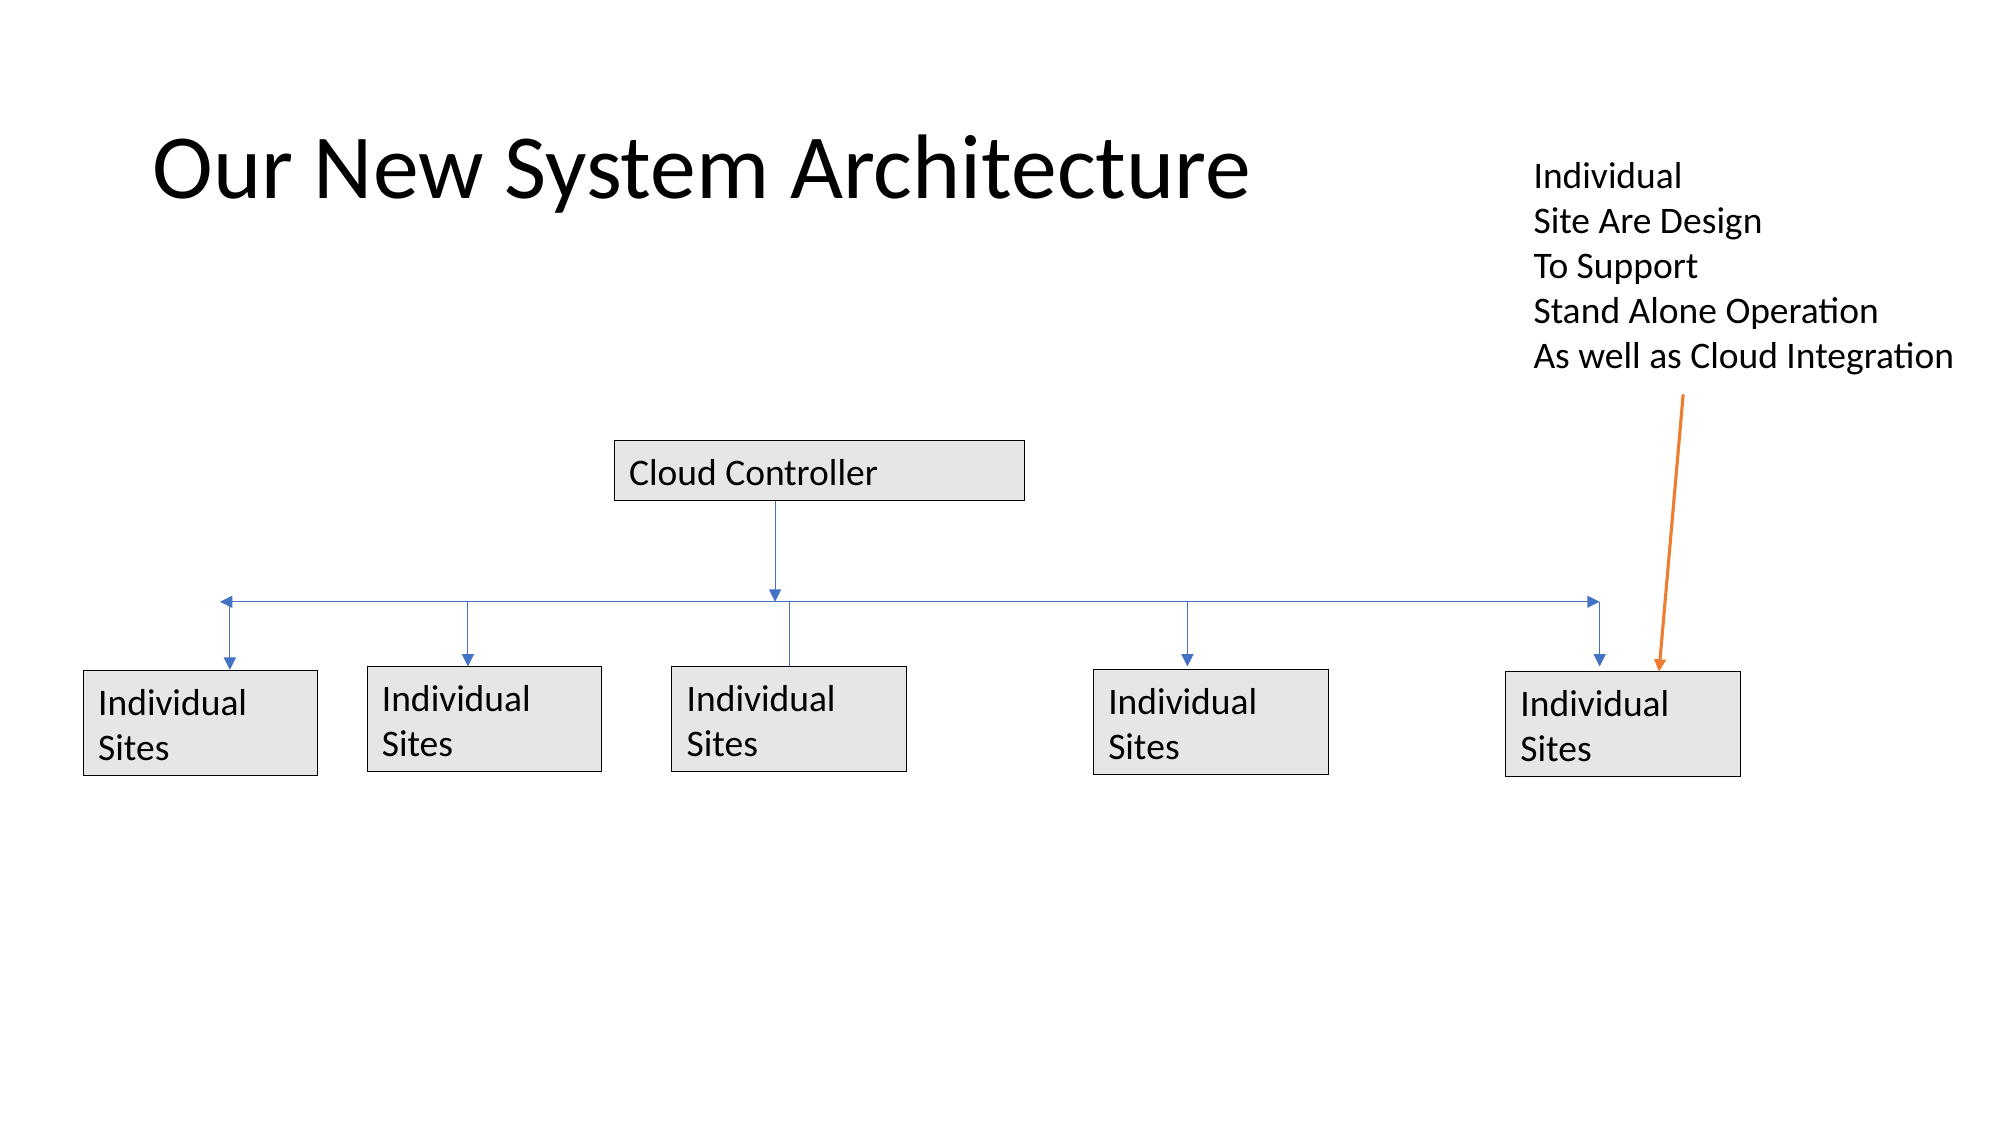

# Our New System Architecture
Individual
Site Are Design
To Support
Stand Alone Operation
As well as Cloud Integration
Cloud Controller
Individual
Sites
Individual
Sites
Individual
Sites
Individual
Sites
Individual
Sites